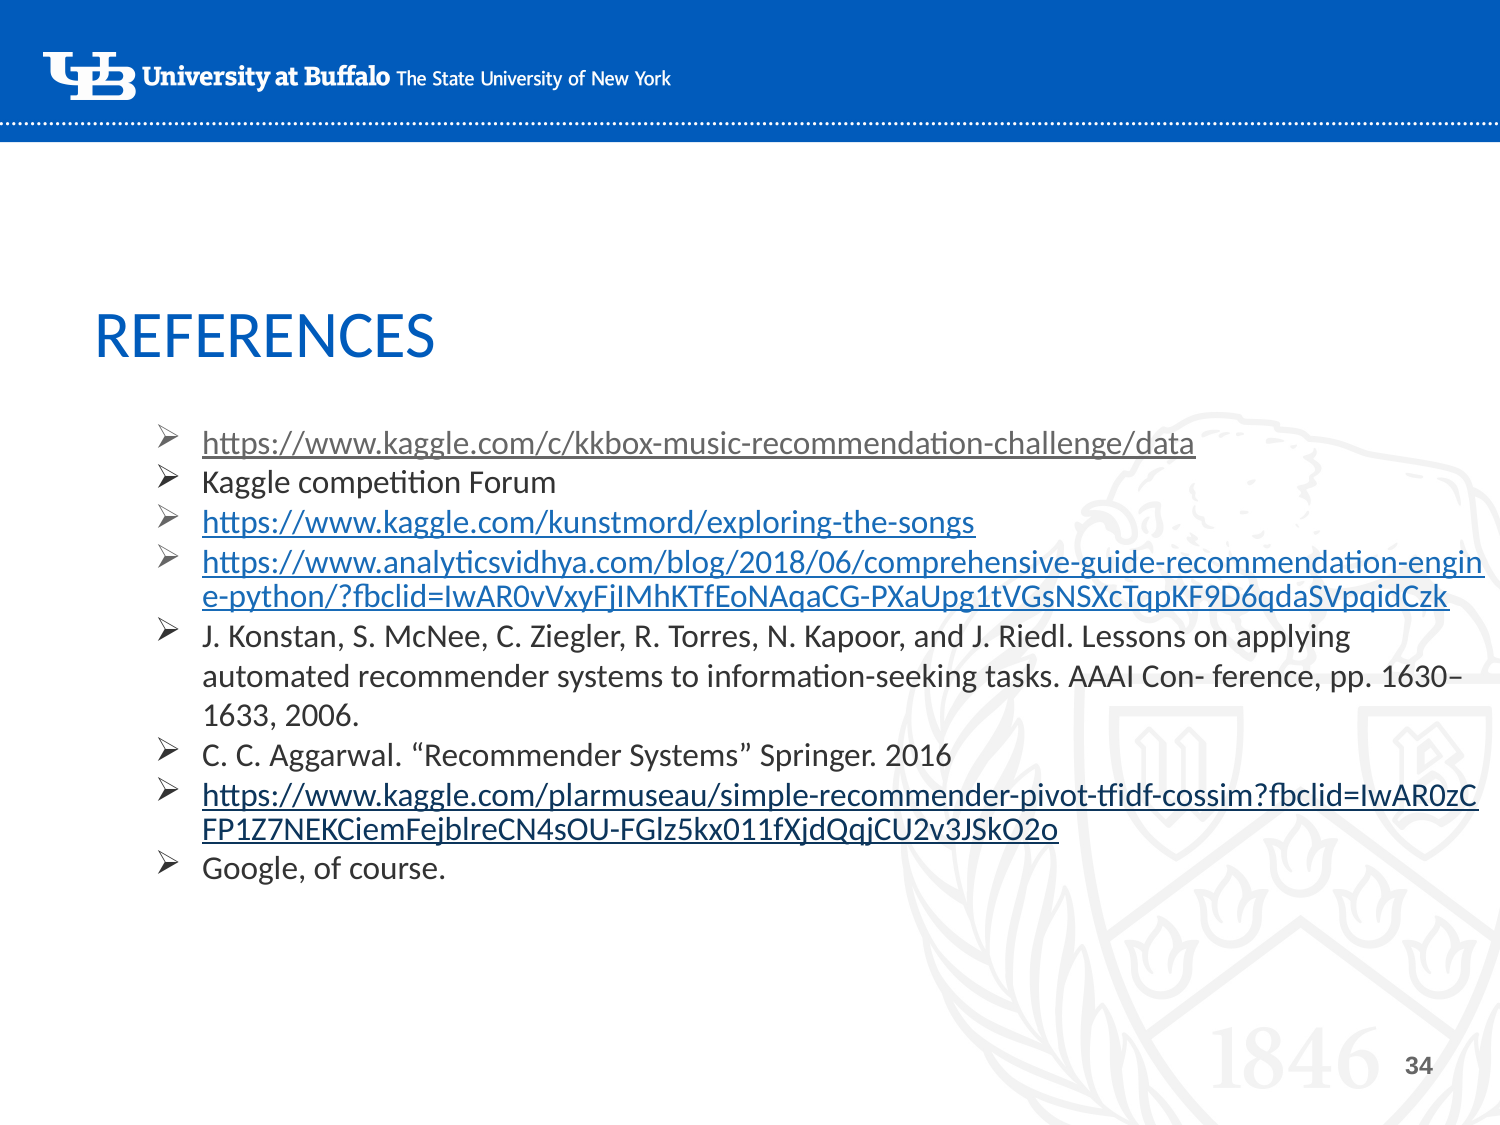

# REFERENCES
https://www.kaggle.com/c/kkbox-music-recommendation-challenge/data
Kaggle competition Forum
https://www.kaggle.com/kunstmord/exploring-the-songs
https://www.analyticsvidhya.com/blog/2018/06/comprehensive-guide-recommendation-engine-python/?fbclid=IwAR0vVxyFjIMhKTfEoNAqaCG-PXaUpg1tVGsNSXcTqpKF9D6qdaSVpqidCzk
J. Konstan, S. McNee, C. Ziegler, R. Torres, N. Kapoor, and J. Riedl. Lessons on applying automated recommender systems to information-seeking tasks. AAAI Con- ference, pp. 1630–1633, 2006.
C. C. Aggarwal. “Recommender Systems” Springer. 2016
https://www.kaggle.com/plarmuseau/simple-recommender-pivot-tfidf-cossim?fbclid=IwAR0zCFP1Z7NEKCiemFejblreCN4sOU-FGlz5kx011fXjdQqjCU2v3JSkO2o
Google, of course.